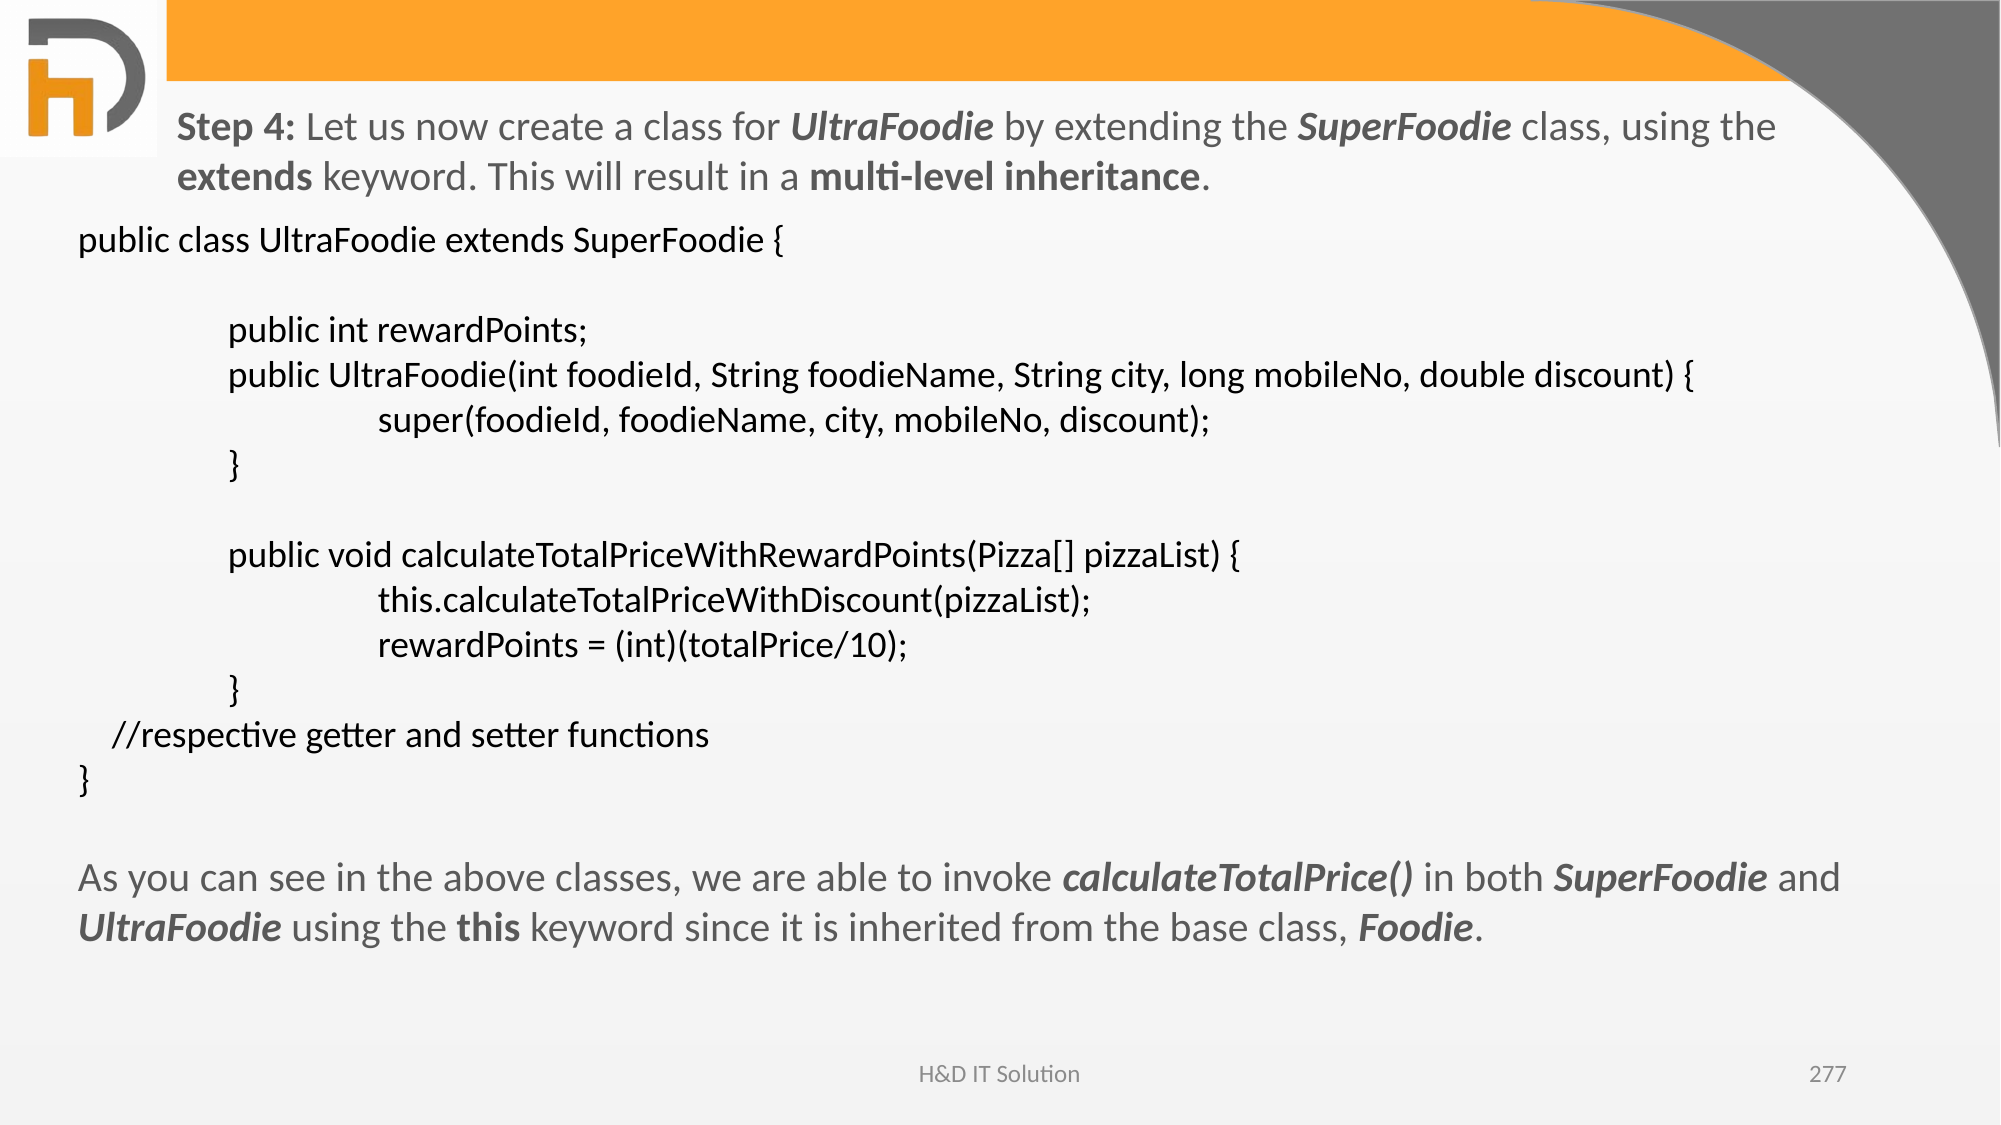

Step 4: Let us now create a class for UltraFoodie by extending the SuperFoodie class, using the extends keyword. This will result in a multi-level inheritance.
public class UltraFoodie extends SuperFoodie {

	public int rewardPoints;
	public UltraFoodie(int foodieId, String foodieName, String city, long mobileNo, double discount) {
		super(foodieId, foodieName, city, mobileNo, discount);
	}

	public void calculateTotalPriceWithRewardPoints(Pizza[] pizzaList) {
		this.calculateTotalPriceWithDiscount(pizzaList);
		rewardPoints = (int)(totalPrice/10);
	}
    //respective getter and setter functions
}
As you can see in the above classes, we are able to invoke calculateTotalPrice() in both SuperFoodie and UltraFoodie using the this keyword since it is inherited from the base class, Foodie.
H&D IT Solution
277